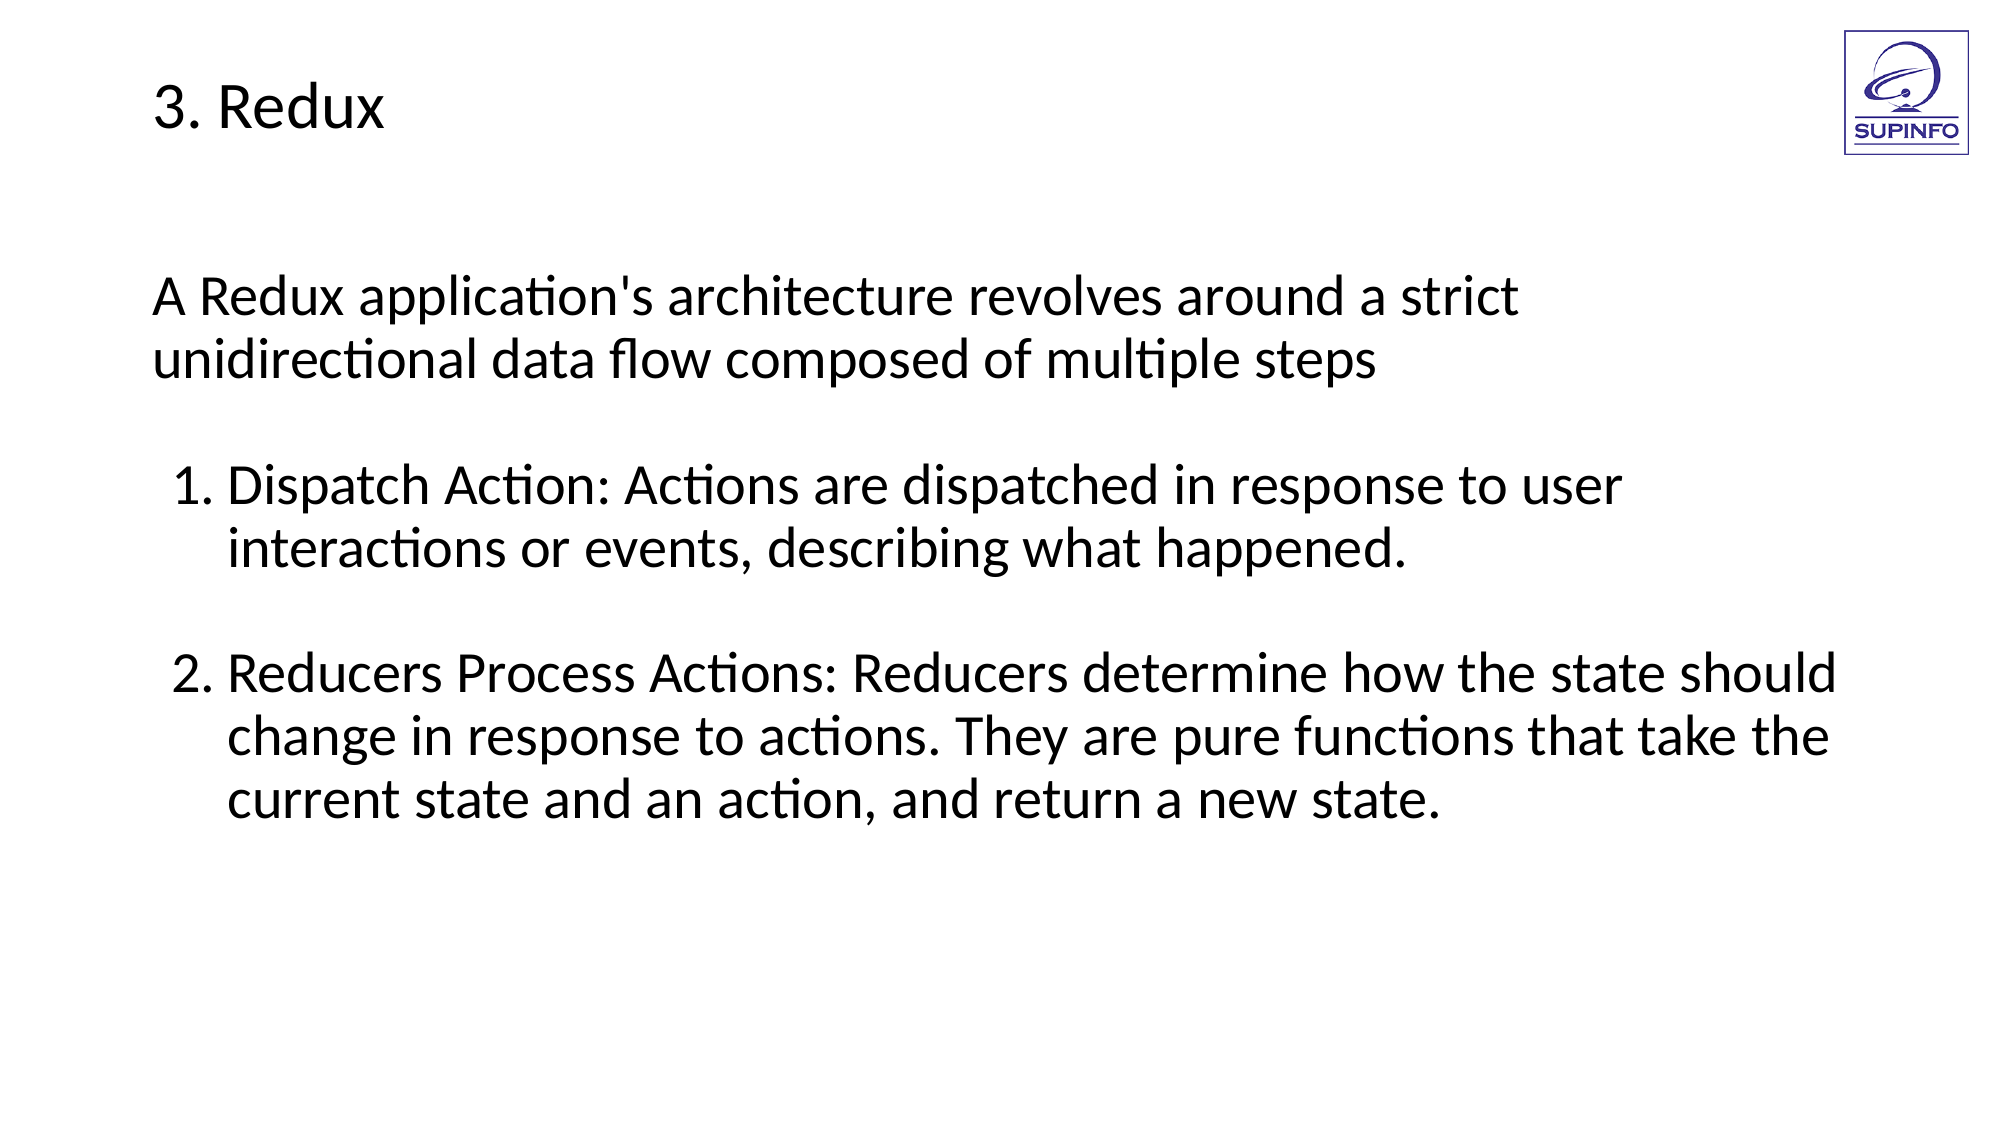

3. Redux
A Redux application's architecture revolves around a strict unidirectional data flow composed of multiple steps

Dispatch Action: Actions are dispatched in response to user interactions or events, describing what happened.

Reducers Process Actions: Reducers determine how the state should change in response to actions. They are pure functions that take the current state and an action, and return a new state.